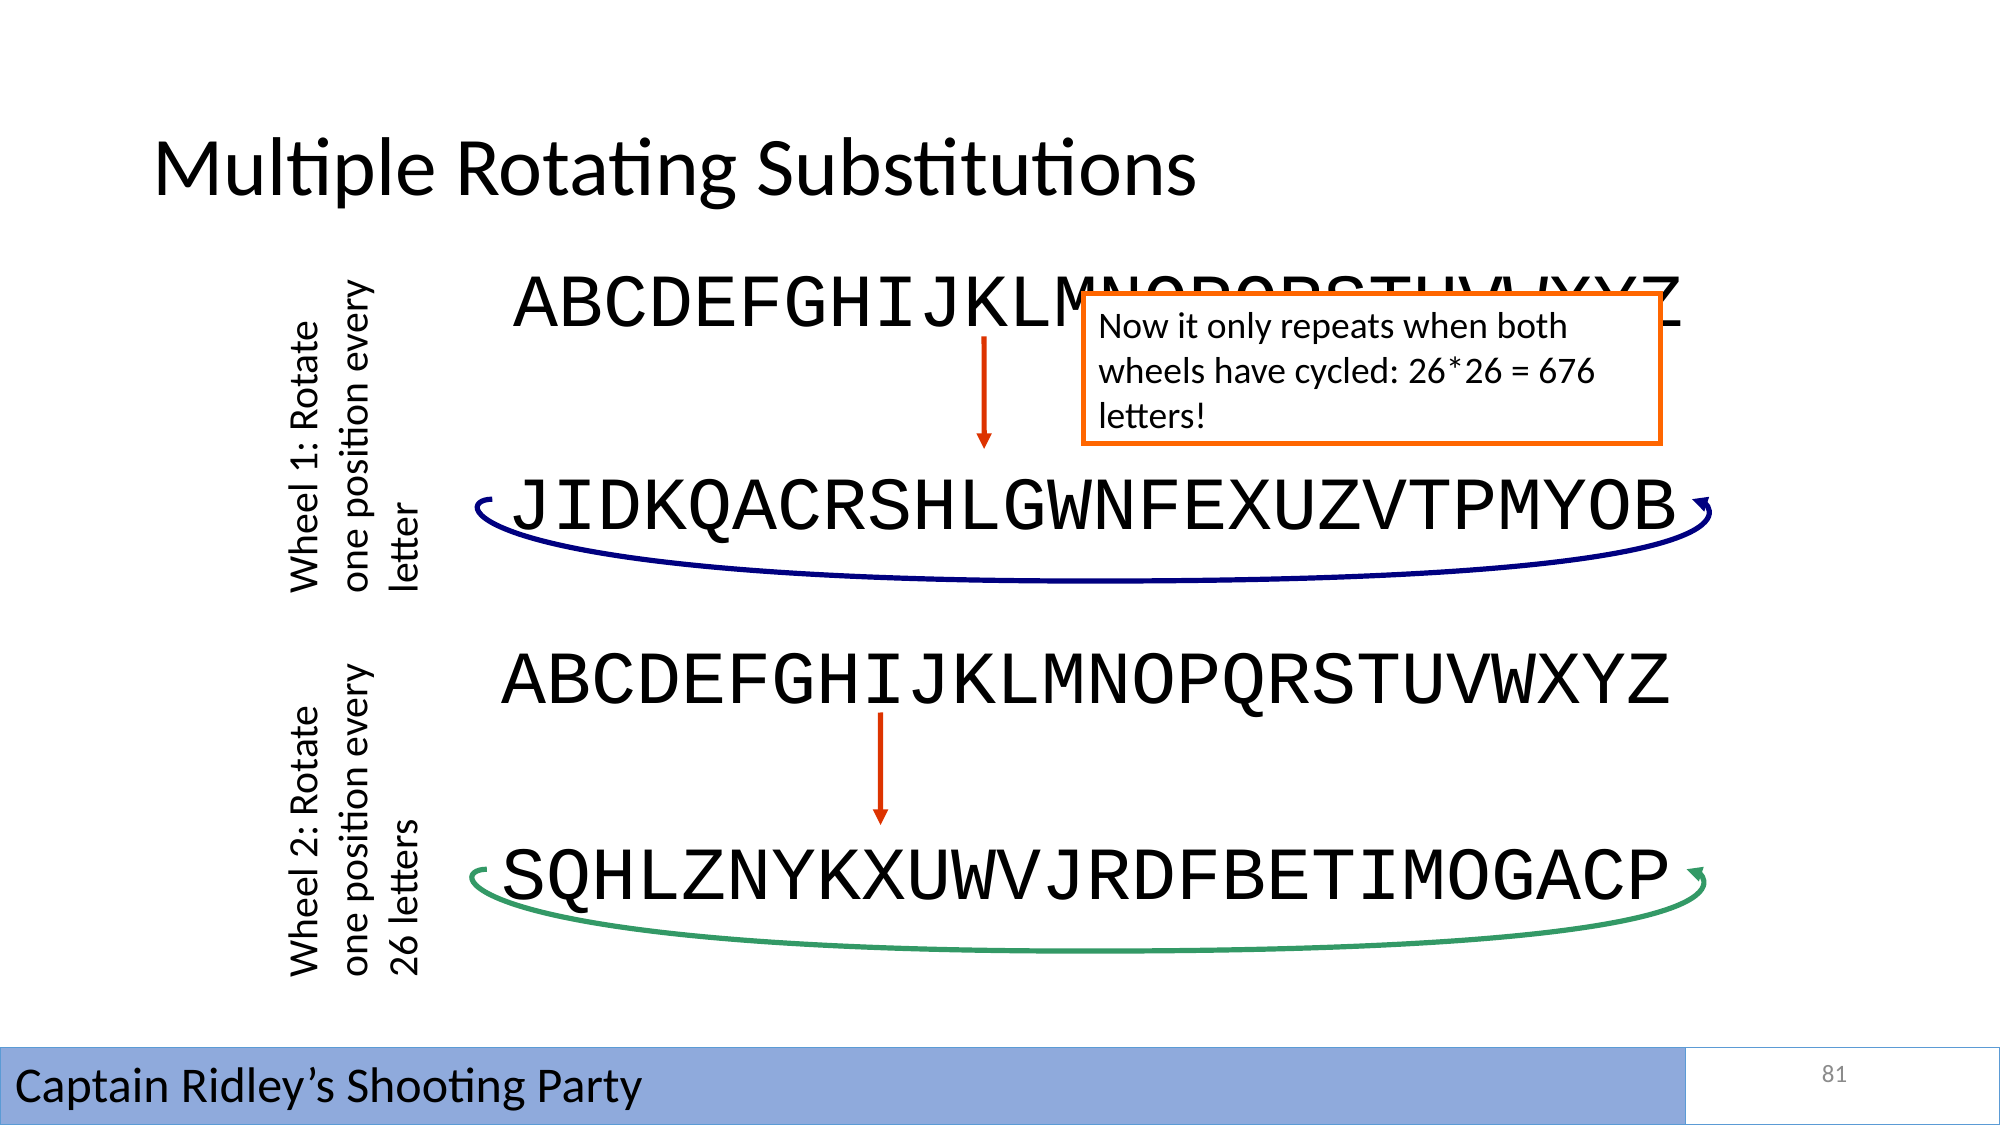

# Multiple Rotating Substitutions
ABCDEFGHIJKLMNOPQRSTUVWXYZ
Now it only repeats when both wheels have cycled: 26*26 = 676 letters!

Wheel 1: Rotate one position every letter
JIDKQACRSHLGWNFEXUZVTPMYOB
ABCDEFGHIJKLMNOPQRSTUVWXYZ

Wheel 2: Rotate one position every 26 letters
SQHLZNYKXUWVJRDFBETIMOGACP
81
Captain Ridley’s Shooting Party